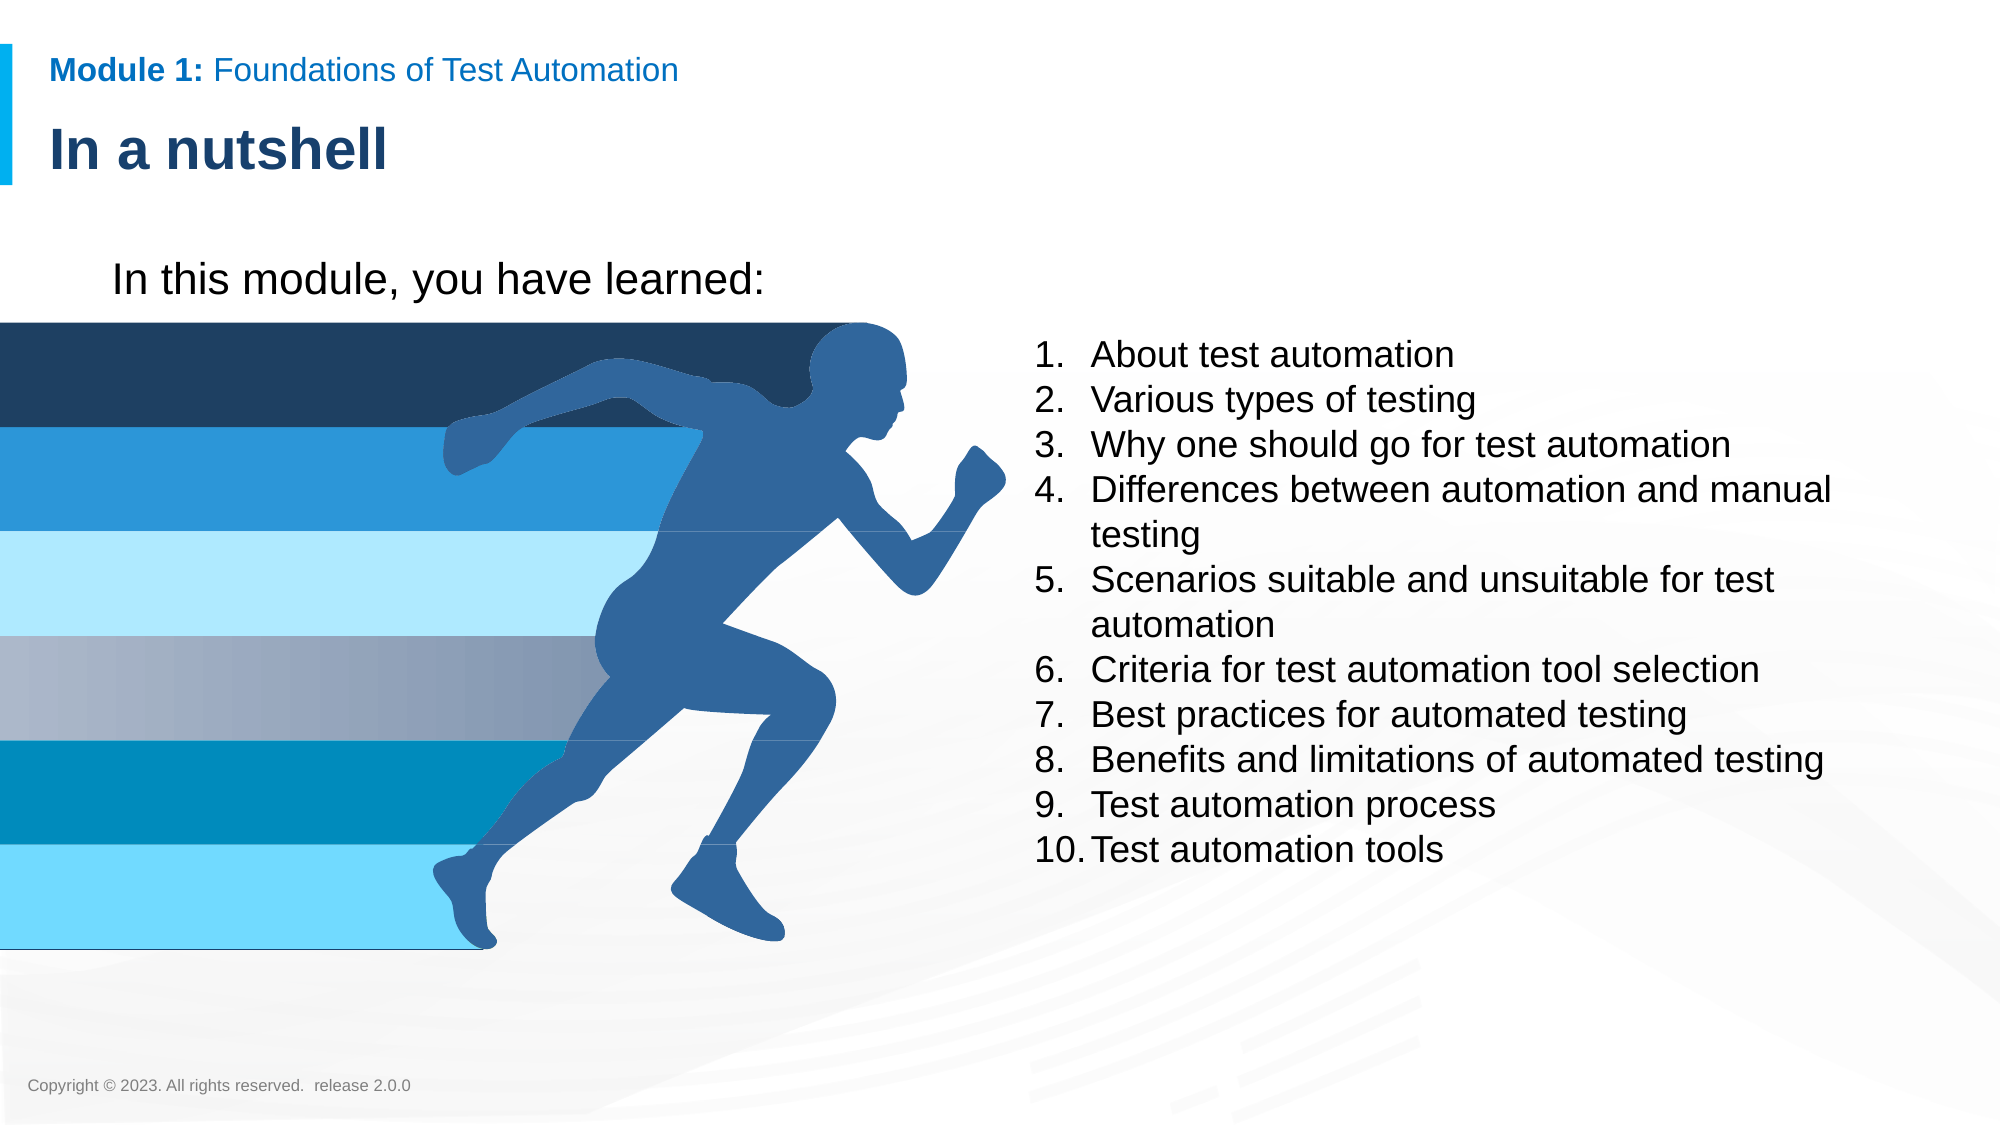

# In a nutshell
In this module, you have learned:
About test automation
Various types of testing
Why one should go for test automation
Differences between automation and manual testing
Scenarios suitable and unsuitable for test automation
Criteria for test automation tool selection
Best practices for automated testing
Benefits and limitations of automated testing
Test automation process
Test automation tools